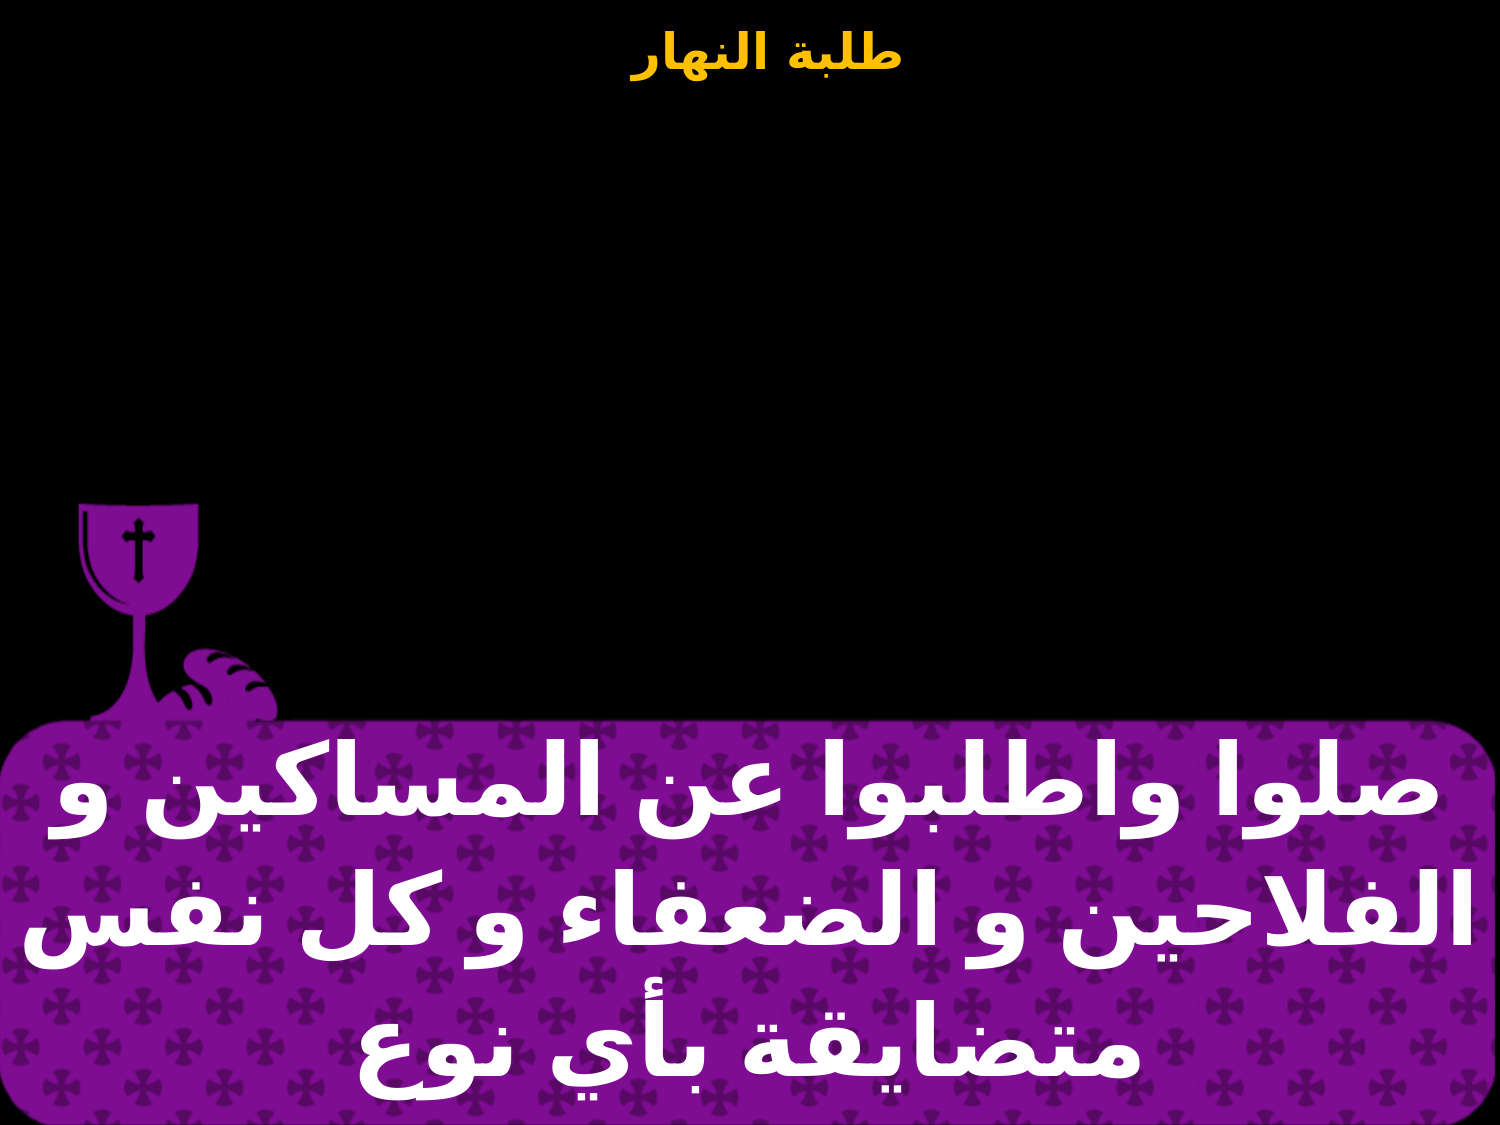

| صلوا واطلبوا عن المساكين و الفلاحين و الضعفاء و كل نفس متضايقة بأي نوع |
| --- |
#